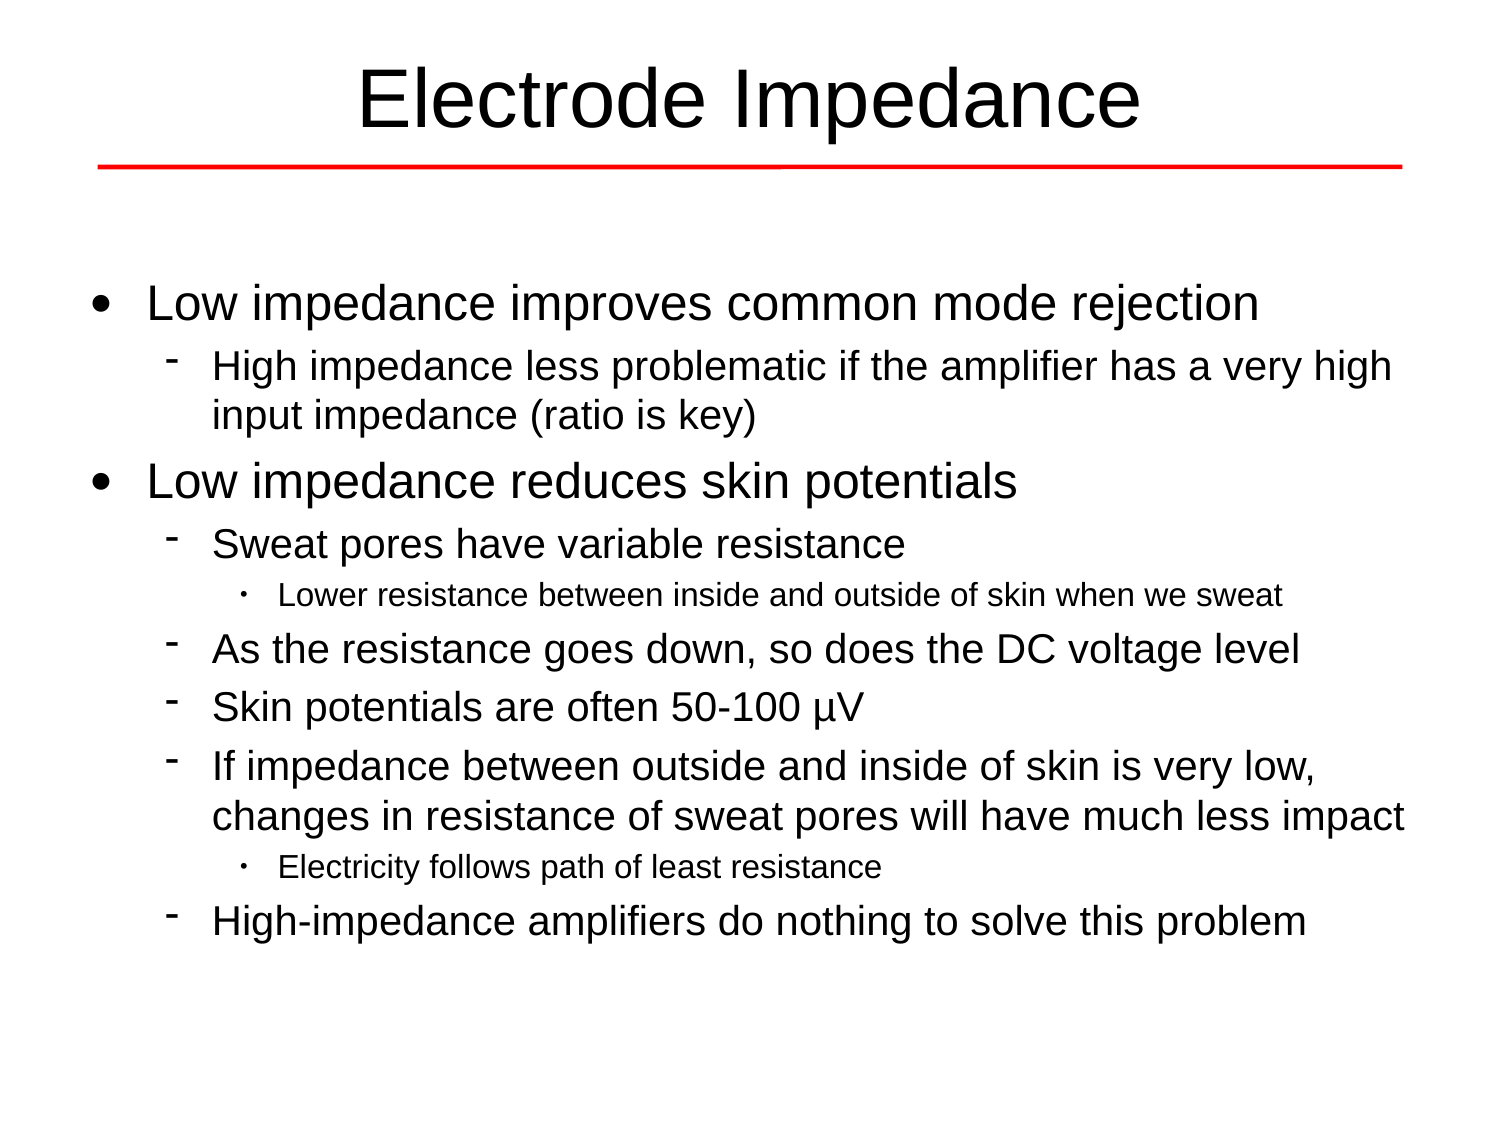

# Electrode Impedance

Low impedance improves common mode rejection
High impedance less problematic if the amplifier has a very high input impedance (ratio is key)
Low impedance reduces skin potentials
Sweat pores have variable resistance
Lower resistance between inside and outside of skin when we sweat
As the resistance goes down, so does the DC voltage level
Skin potentials are often 50-100 µV
If impedance between outside and inside of skin is very low, changes in resistance of sweat pores will have much less impact
Electricity follows path of least resistance
High-impedance amplifiers do nothing to solve this problem